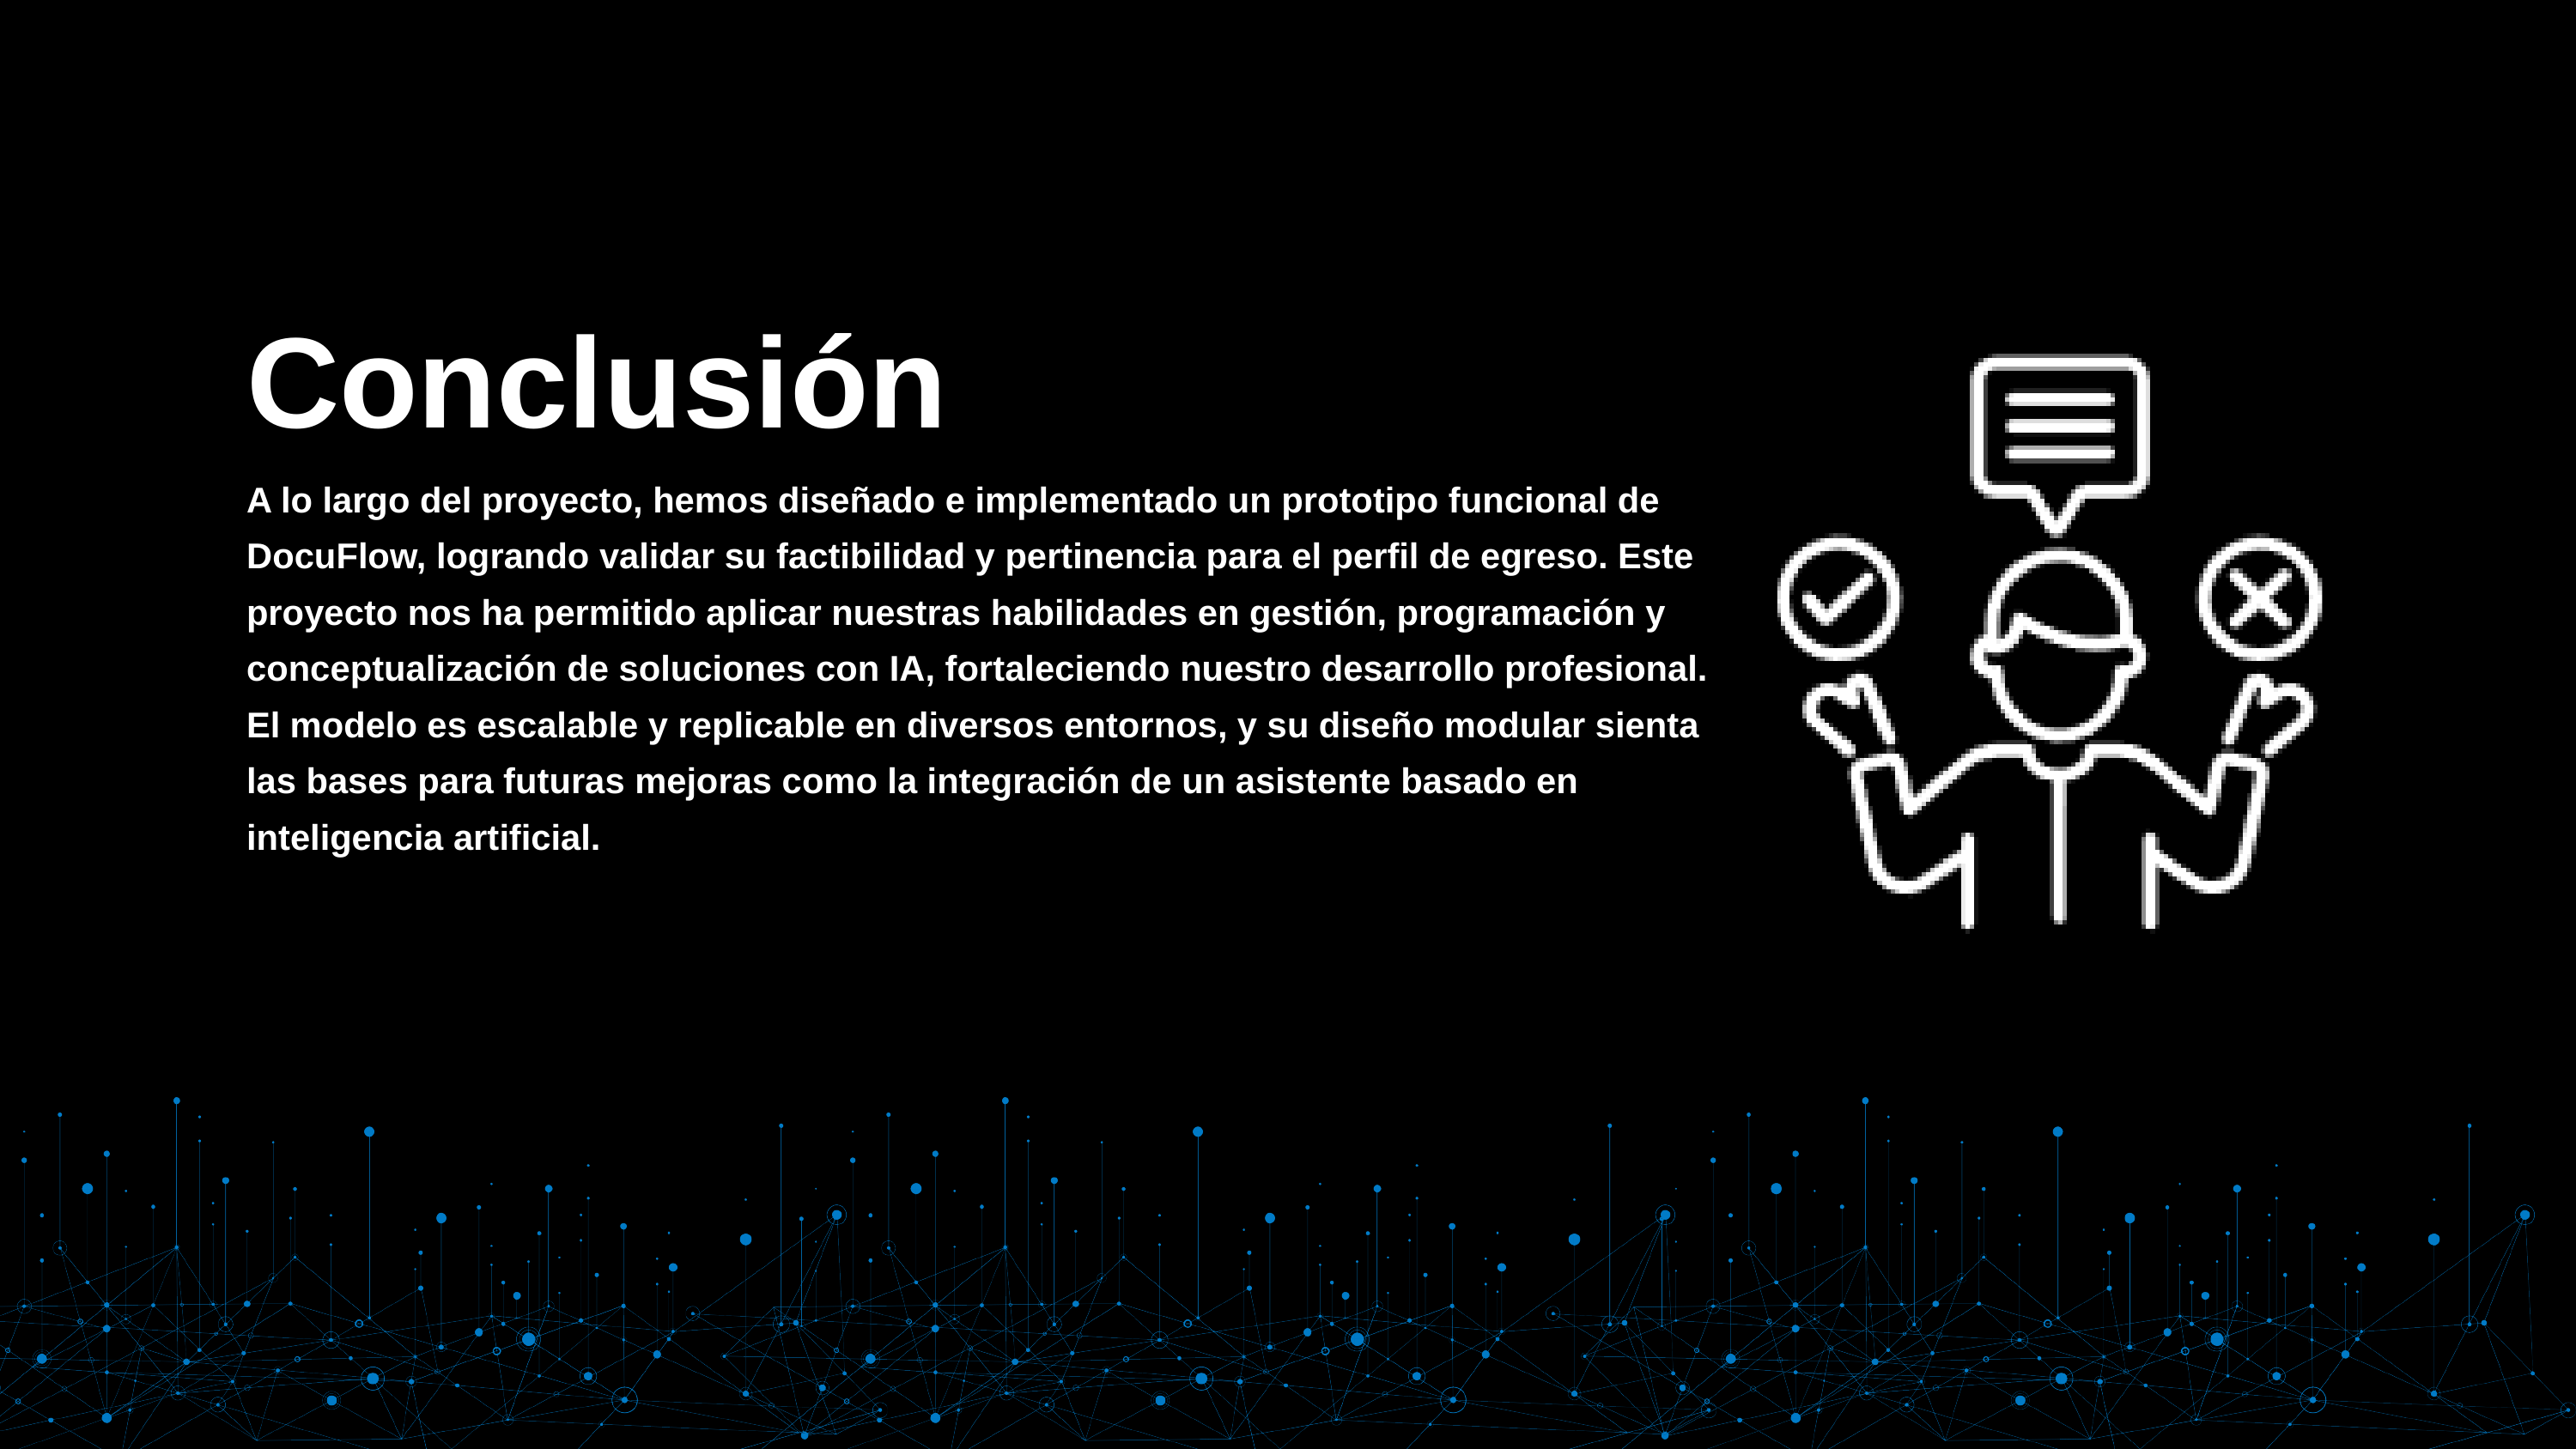

Conclusión

A lo largo del proyecto, hemos diseñado e implementado un prototipo funcional de DocuFlow, logrando validar su factibilidad y pertinencia para el perfil de egreso. Este proyecto nos ha permitido aplicar nuestras habilidades en gestión, programación y conceptualización de soluciones con IA, fortaleciendo nuestro desarrollo profesional. El modelo es escalable y replicable en diversos entornos, y su diseño modular sienta las bases para futuras mejoras como la integración de un asistente basado en inteligencia artificial.